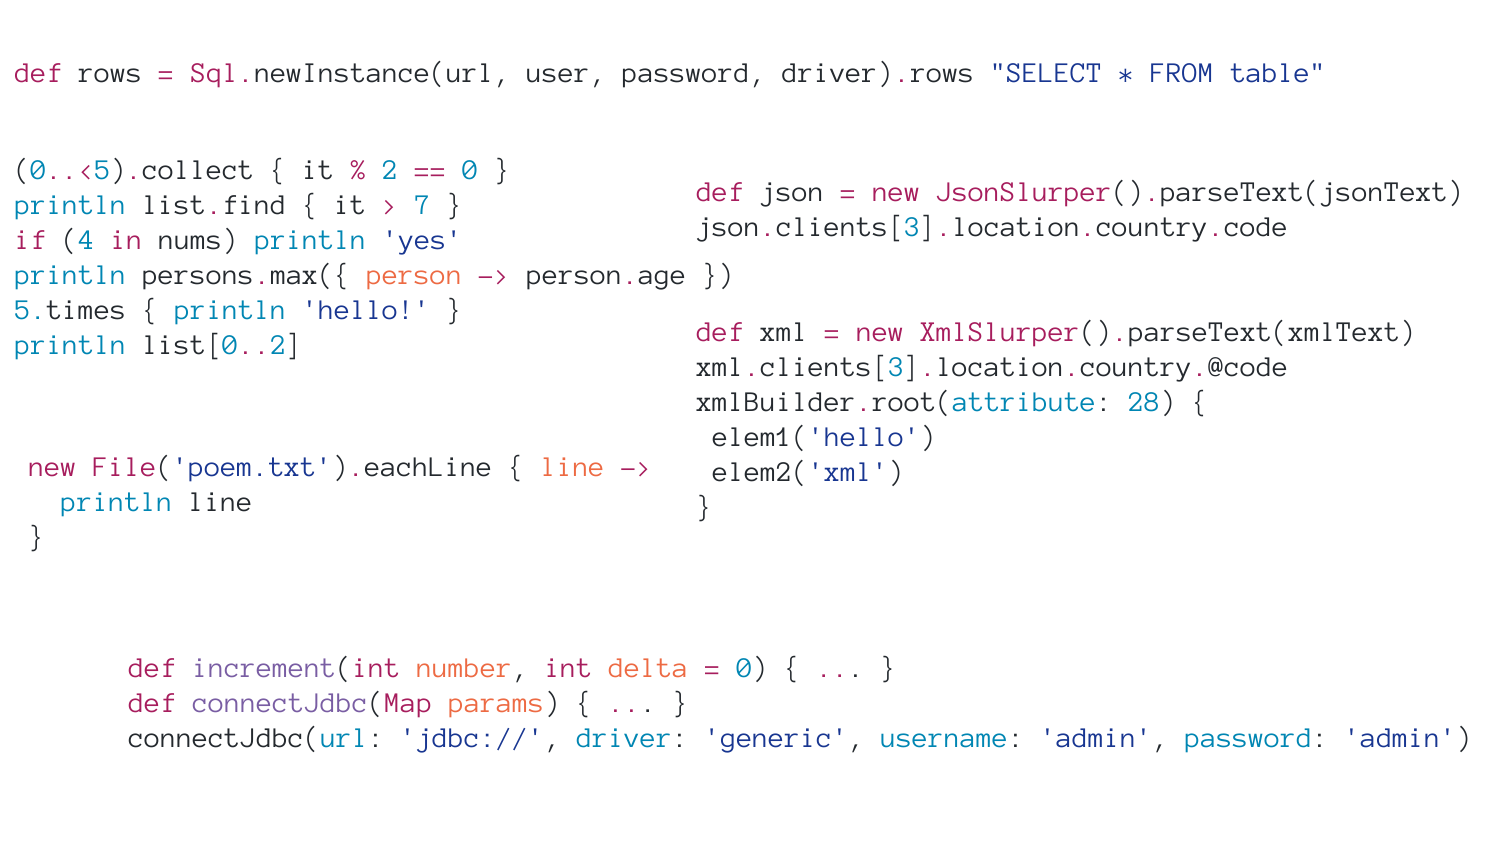

def rows = Sql.newInstance(url, user, password, driver).rows "SELECT * FROM table"
(0..<5).collect { it % 2 == 0 }
println list.find { it > 7 }
if (4 in nums) println 'yes'
println persons.max({ person -> person.age })
5.times { println 'hello!' }
println list[0..2]

def json = new JsonSlurper().parseText(jsonText)
json.clients[3].location.country.code

def xml = new XmlSlurper().parseText(xmlText)
xml.clients[3].location.country.@code
xmlBuilder.root(attribute: 28) {
 elem1('hello')
 elem2('xml')
}

new File('poem.txt').eachLine { line ->
  println line
}
def increment(int number, int delta = 0) { ... }
def connectJdbc(Map params) { ... }
connectJdbc(url: 'jdbc://', driver: 'generic', username: 'admin', password: 'admin')